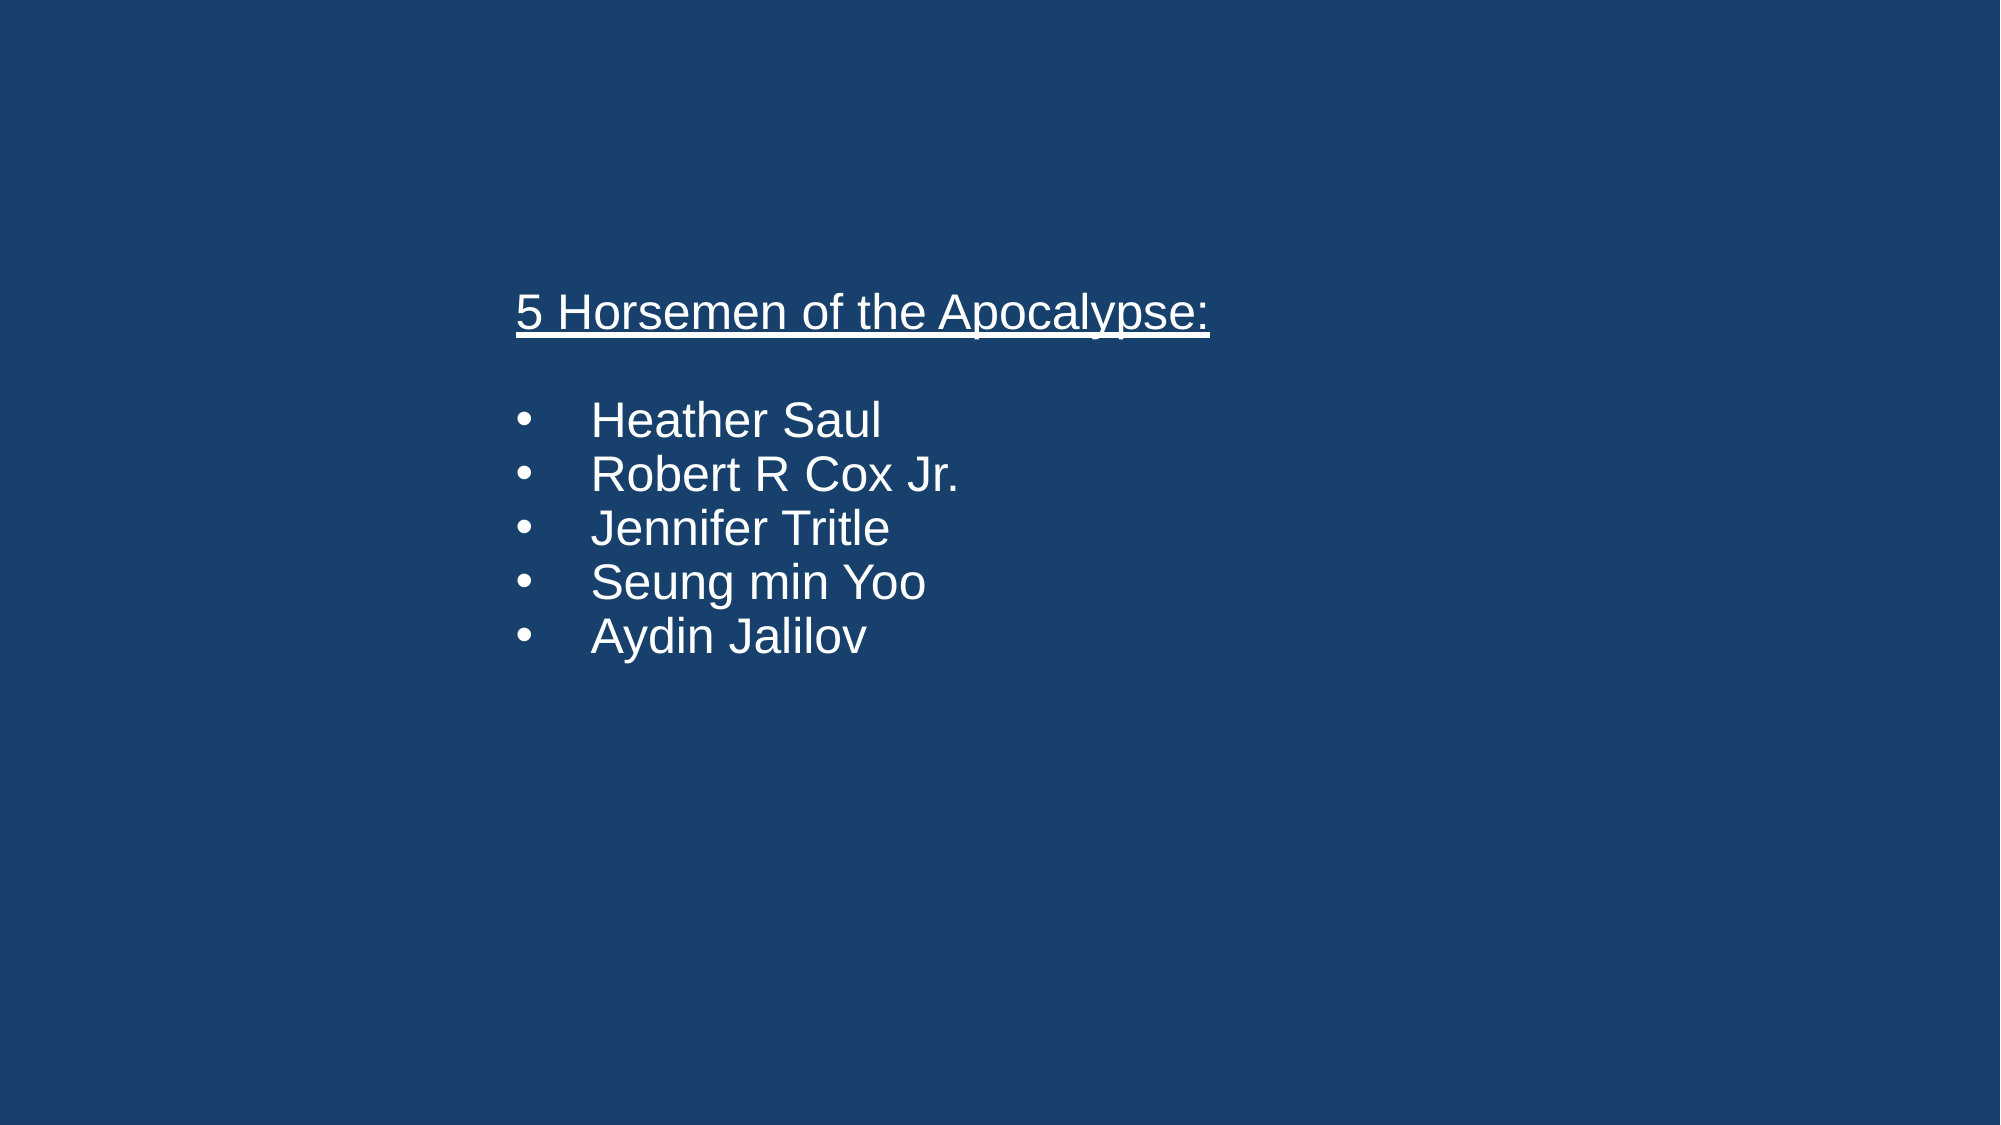

5 Horsemen of the Apocalypse:

Heather Saul
Robert R Cox Jr.
Jennifer Tritle
Seung min Yoo
Aydin Jalilov